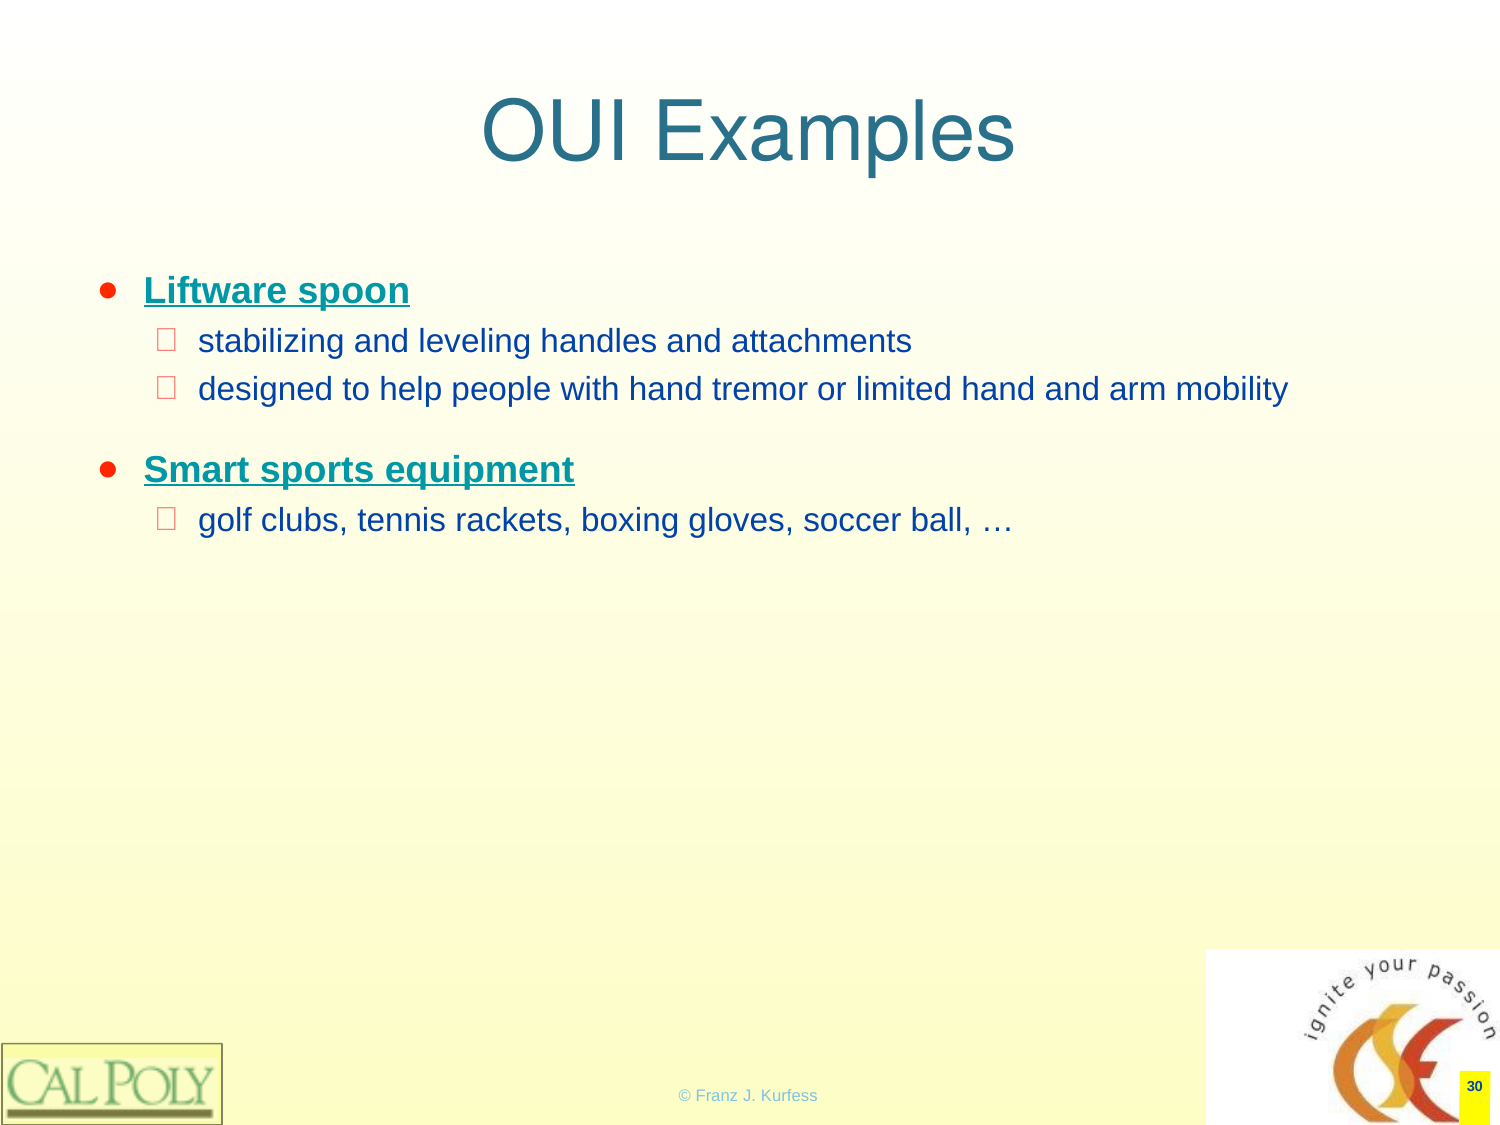

# OUI Examples
Liftware spoon
stabilizing and leveling handles and attachments
designed to help people with hand tremor or limited hand and arm mobility
Smart sports equipment
golf clubs, tennis rackets, boxing gloves, soccer ball, …
30